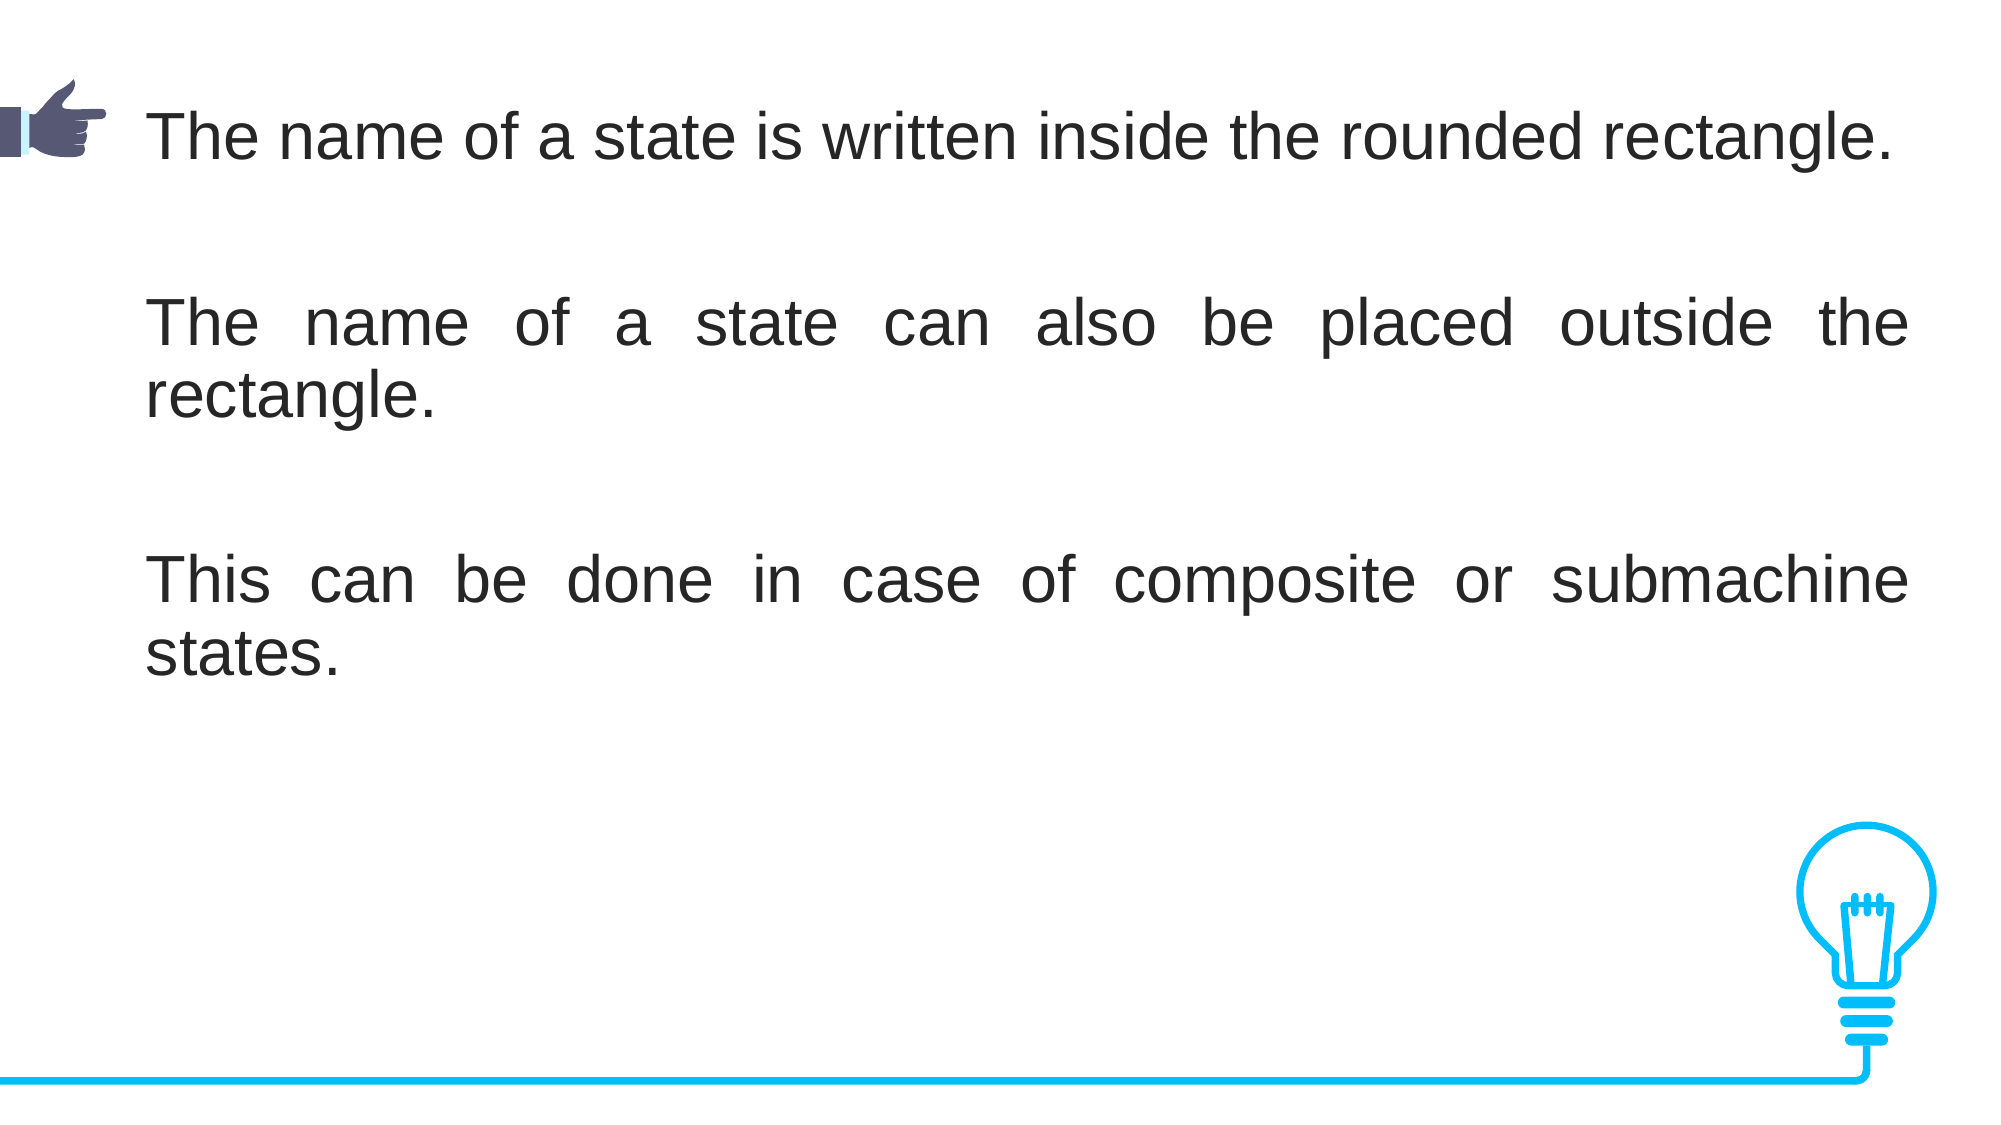

The name of a state is written inside the rounded rectangle.

The name of a state can also be placed outside the rectangle.

This can be done in case of composite or submachine states.